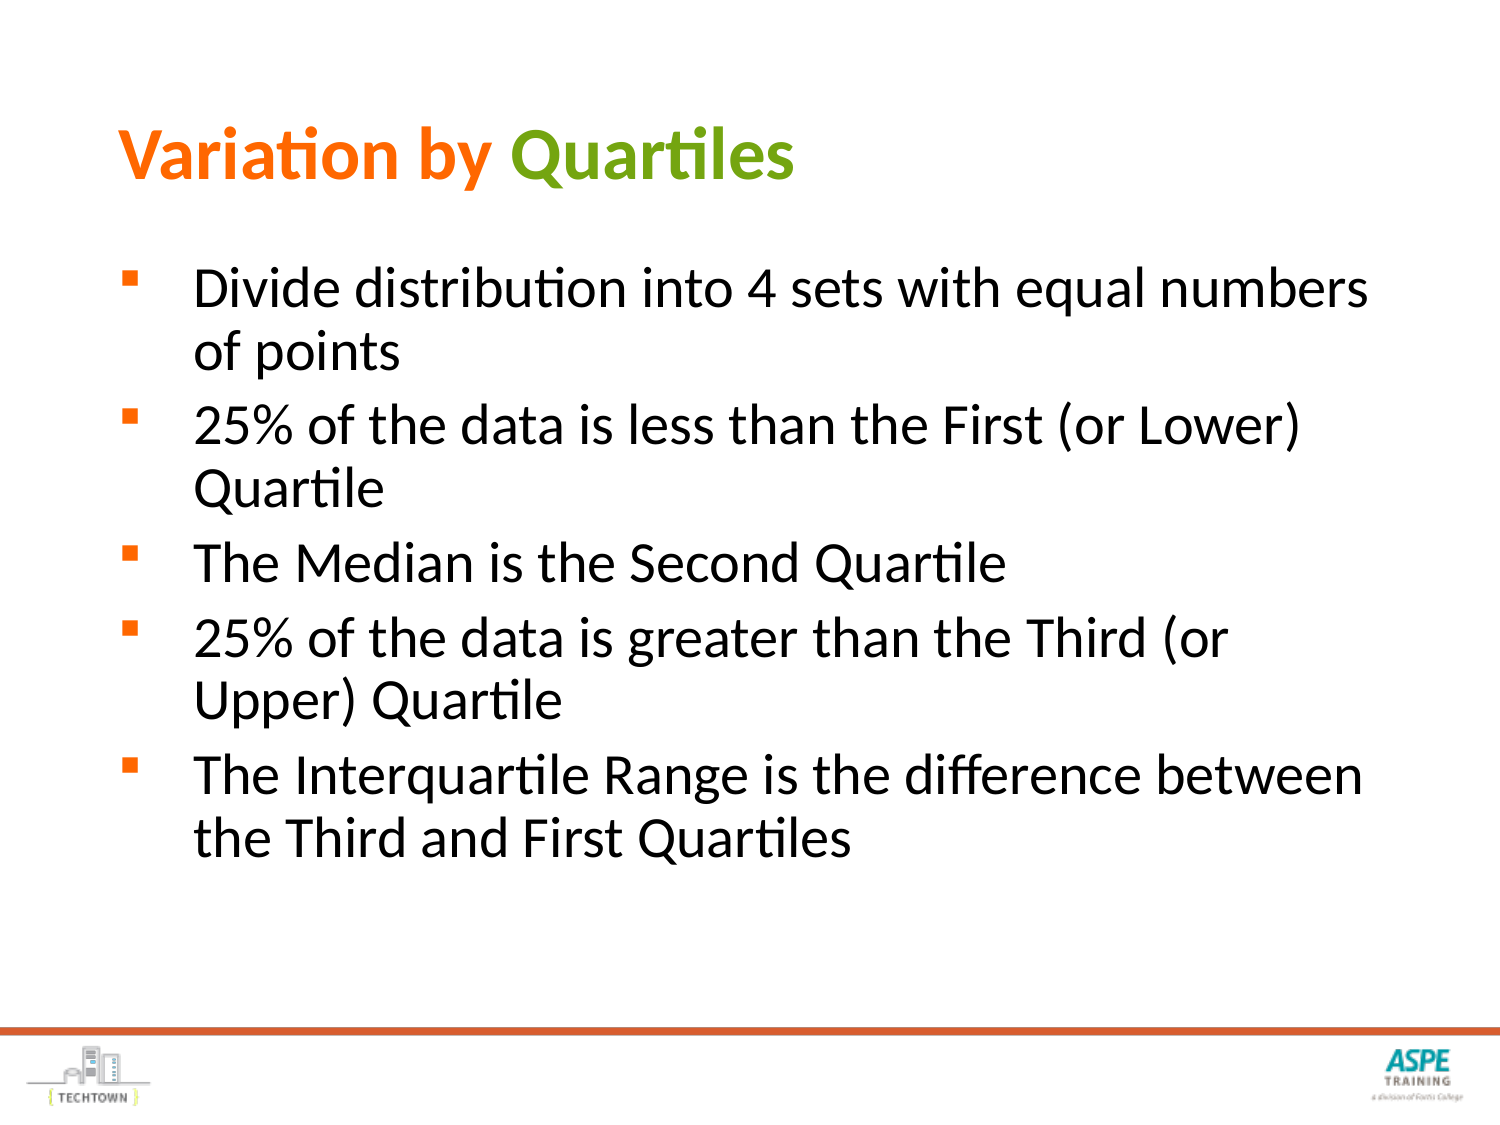

# Variation by Quartiles
Divide distribution into 4 sets with equal numbers of points
25% of the data is less than the First (or Lower) Quartile
The Median is the Second Quartile
25% of the data is greater than the Third (or Upper) Quartile
The Interquartile Range is the difference between the Third and First Quartiles